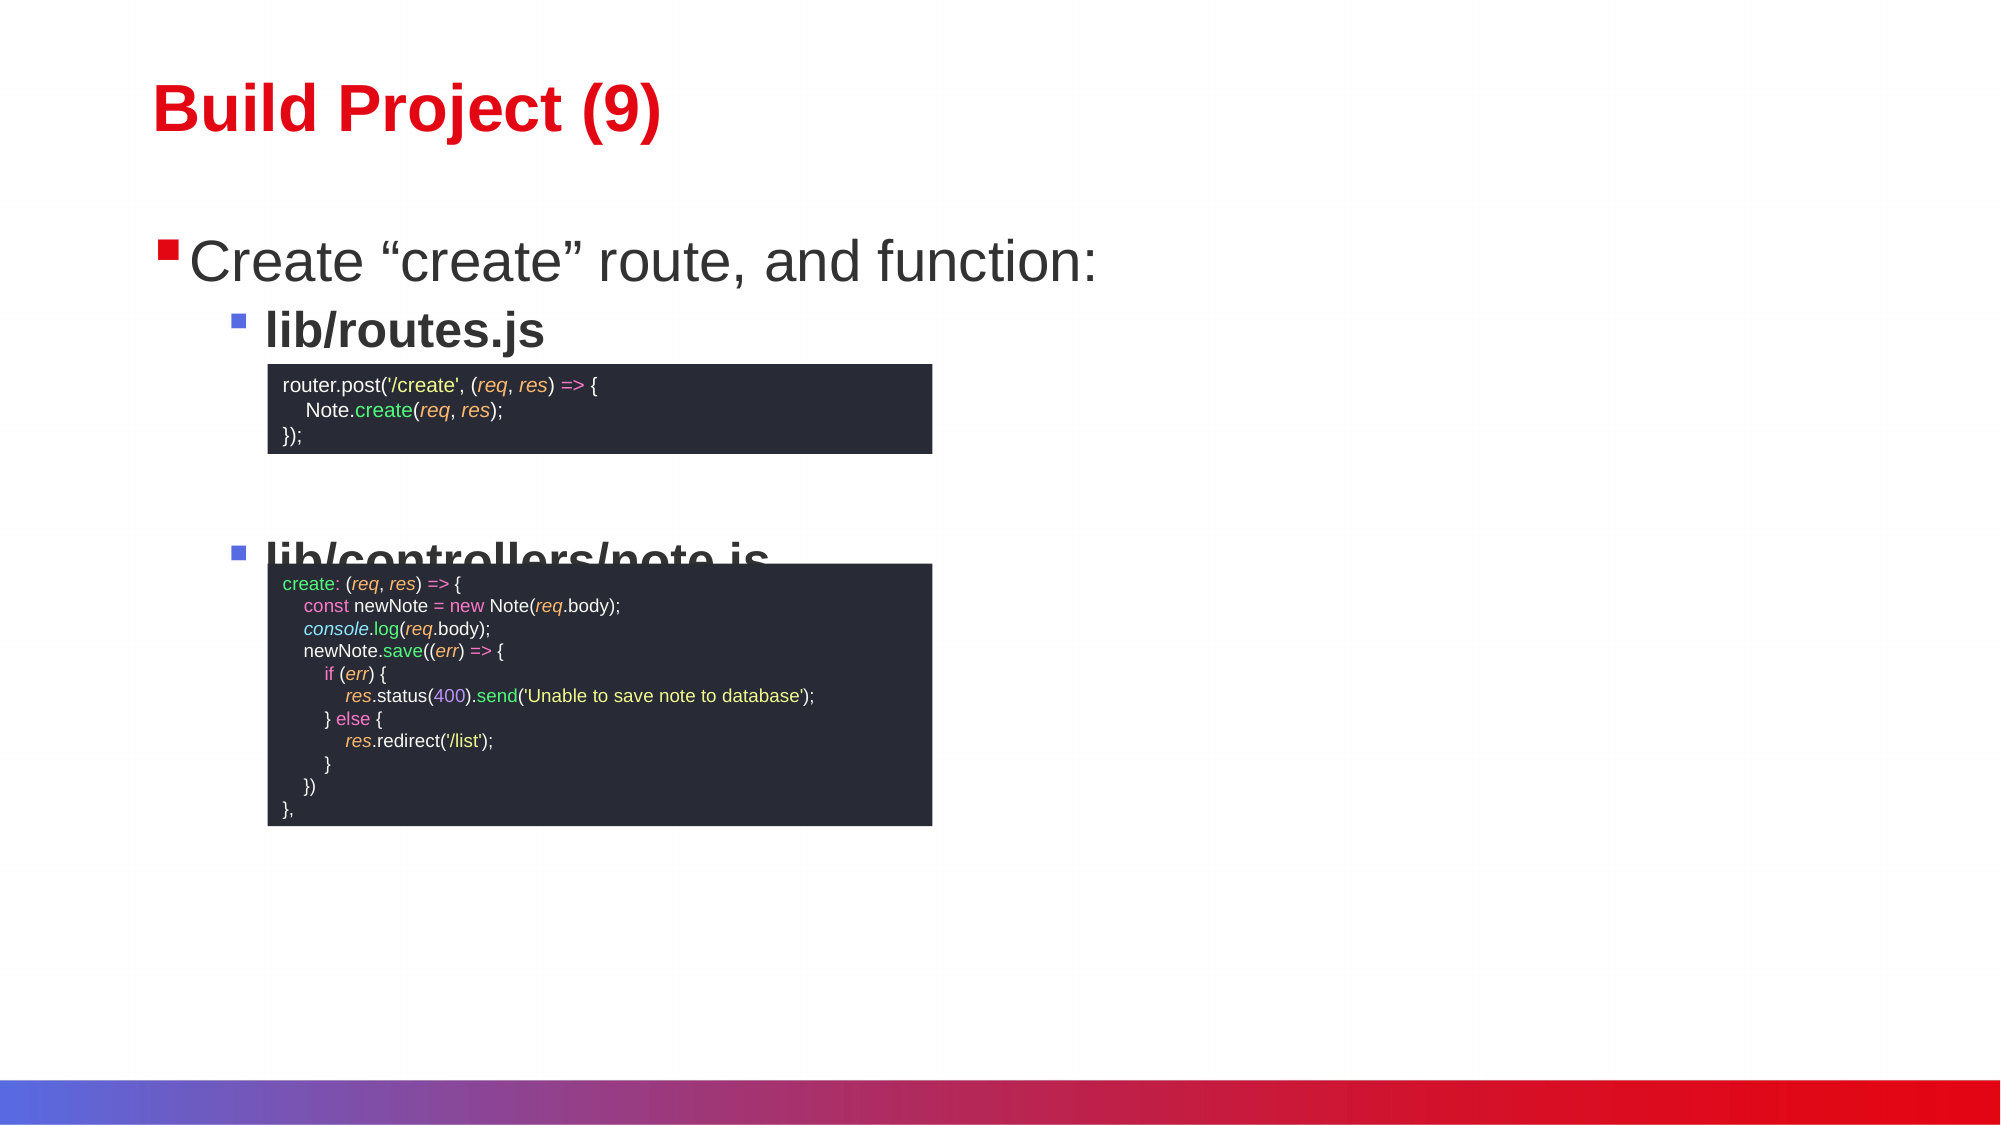

# Build Project (9)
Create “create” route, and function:
lib/routes.js

lib/controllers/note.js

router.post('/create', (req, res) => {
    Note.create(req, res);
});
create: (req, res) => {
    const newNote = new Note(req.body);
    console.log(req.body);
    newNote.save((err) => {
        if (err) {
            res.status(400).send('Unable to save note to database');
        } else {
            res.redirect('/list');
        }
    })
},